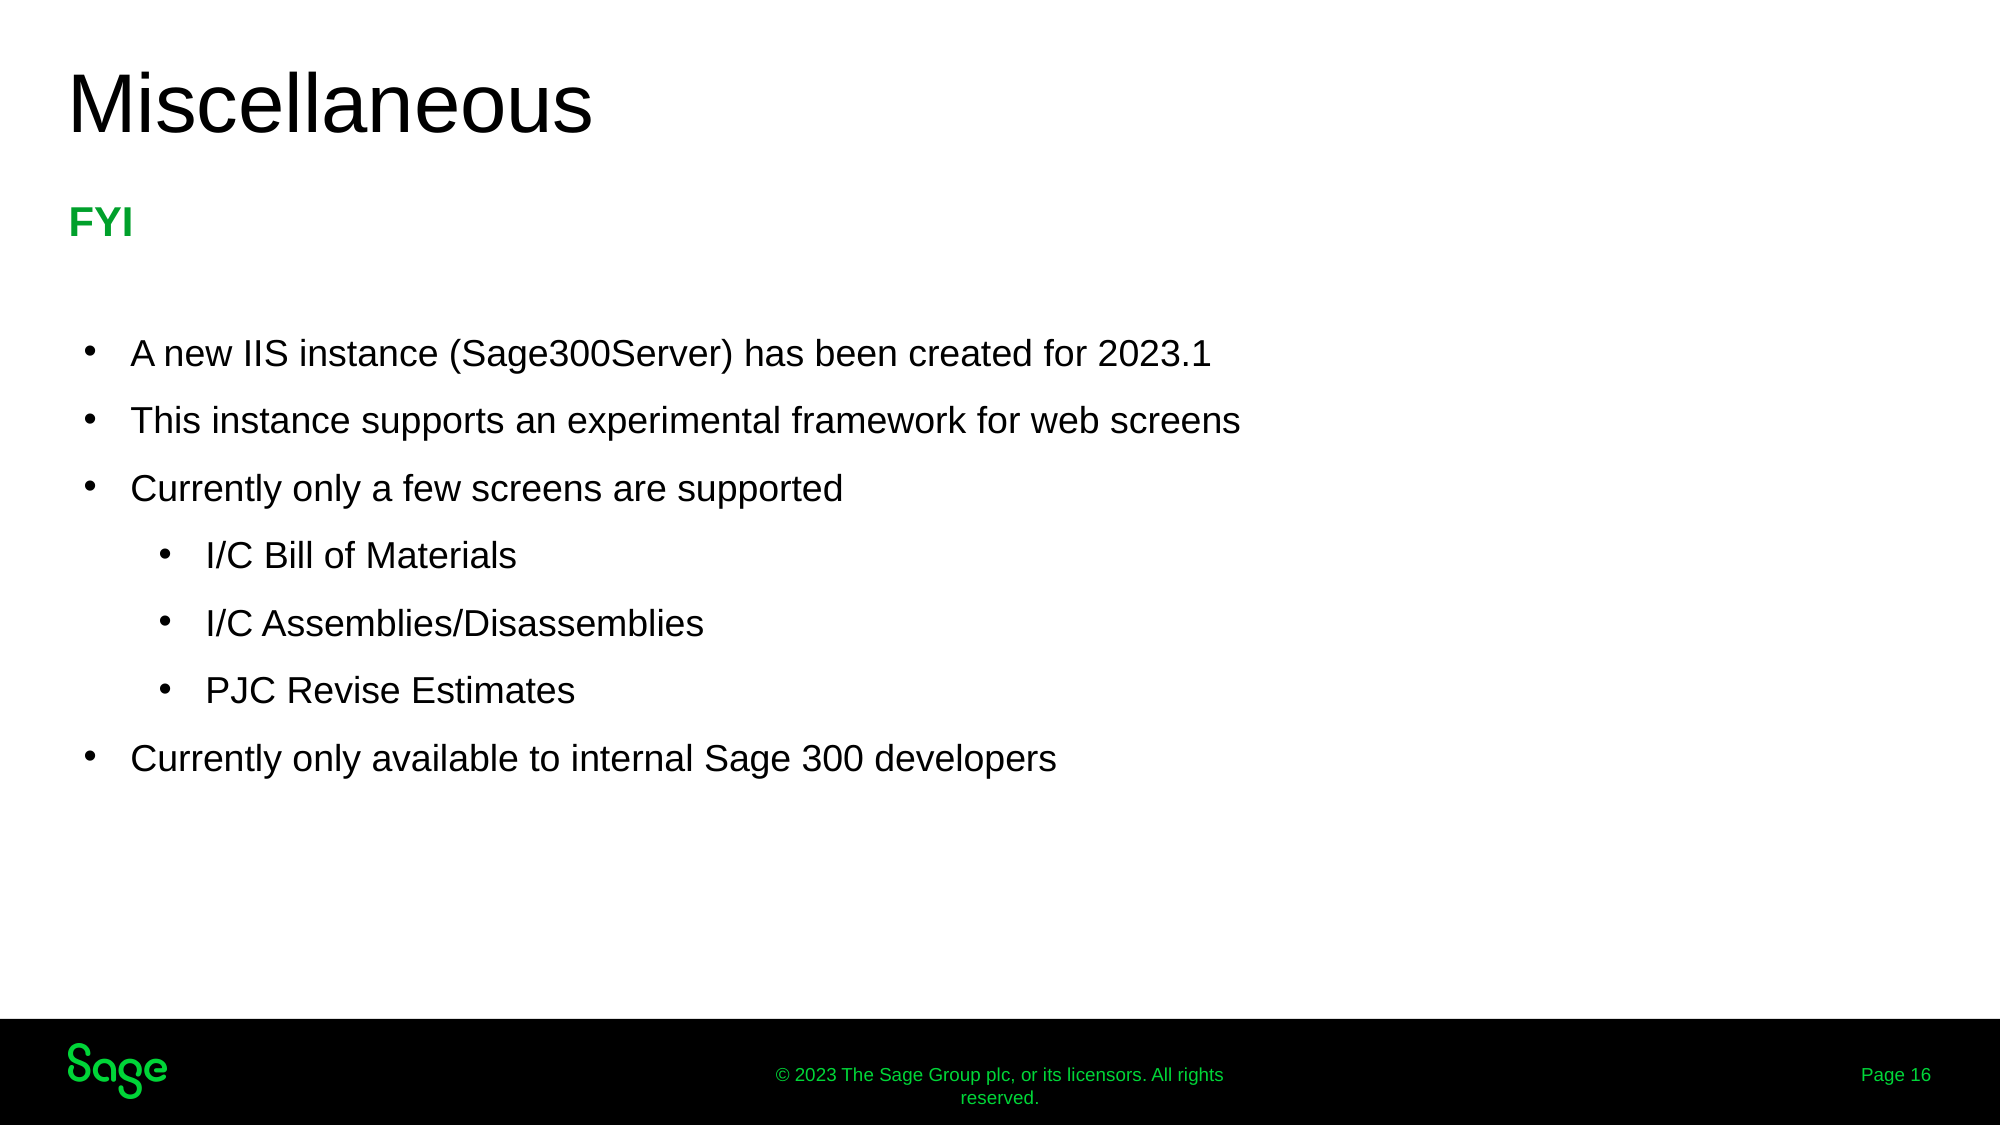

# Miscellaneous
FYI
A new IIS instance (Sage300Server) has been created for 2023.1
This instance supports an experimental framework for web screens
Currently only a few screens are supported
I/C Bill of Materials
I/C Assemblies/Disassemblies
PJC Revise Estimates
Currently only available to internal Sage 300 developers

Web Screens
Page 16